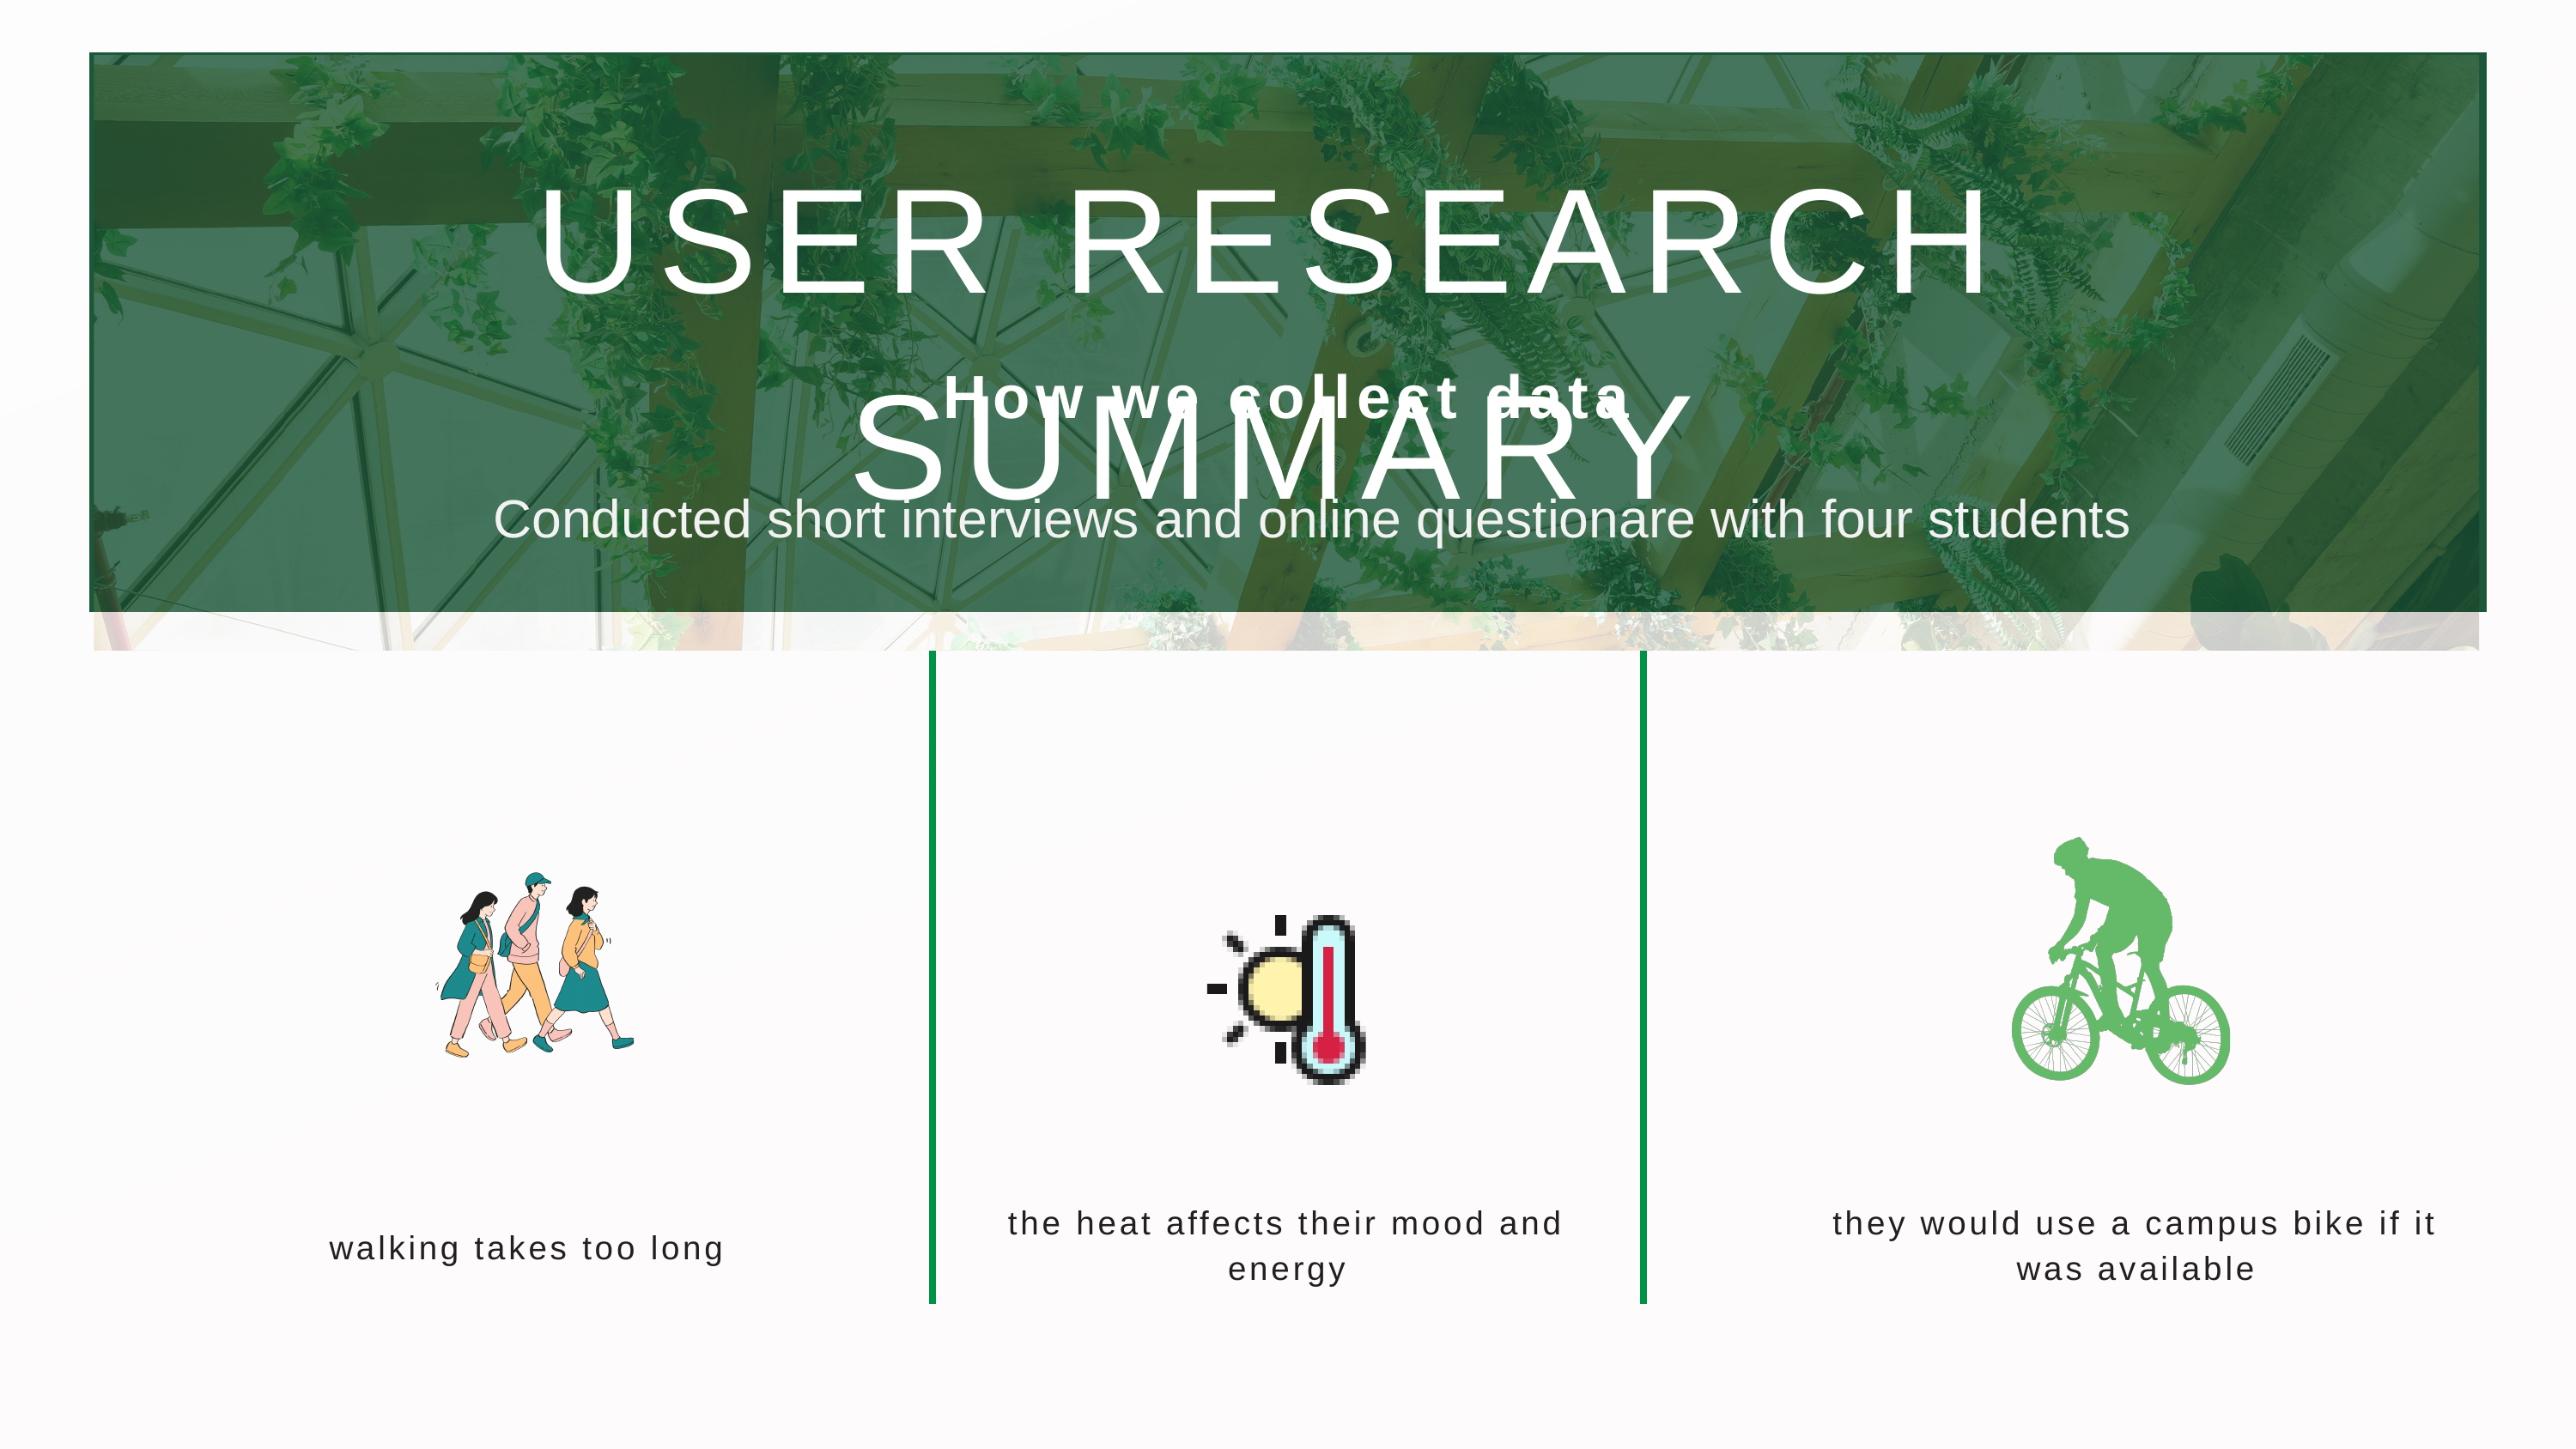

USER RESEARCH SUMMARY
How we collect data
Conducted short interviews and online questionare with four students

the heat affects their mood and energy

they would use a campus bike if it was available

 walking takes too long